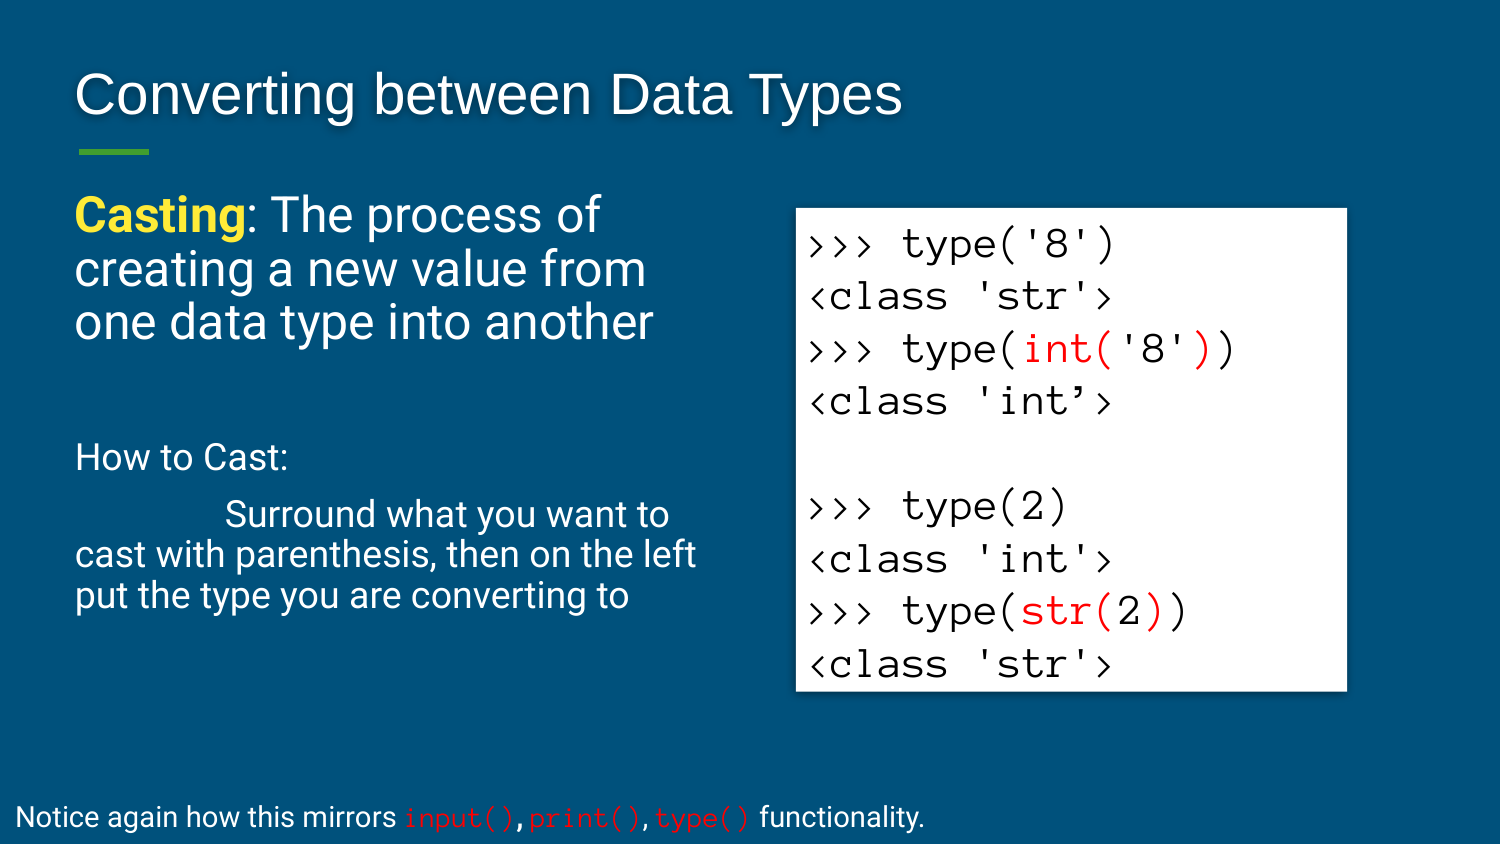

# Converting between Data Types
Casting: The process of creating a new value from one data type into another

How to Cast:
	Surround what you want to cast with parenthesis, then on the left put the type you are converting to
>>> type('8')
<class 'str'>
>>> type(int('8'))
<class 'int’>

>>> type(2)
<class 'int'>
>>> type(str(2))
<class 'str'>
Notice again how this mirrors input(), print(), type() functionality.